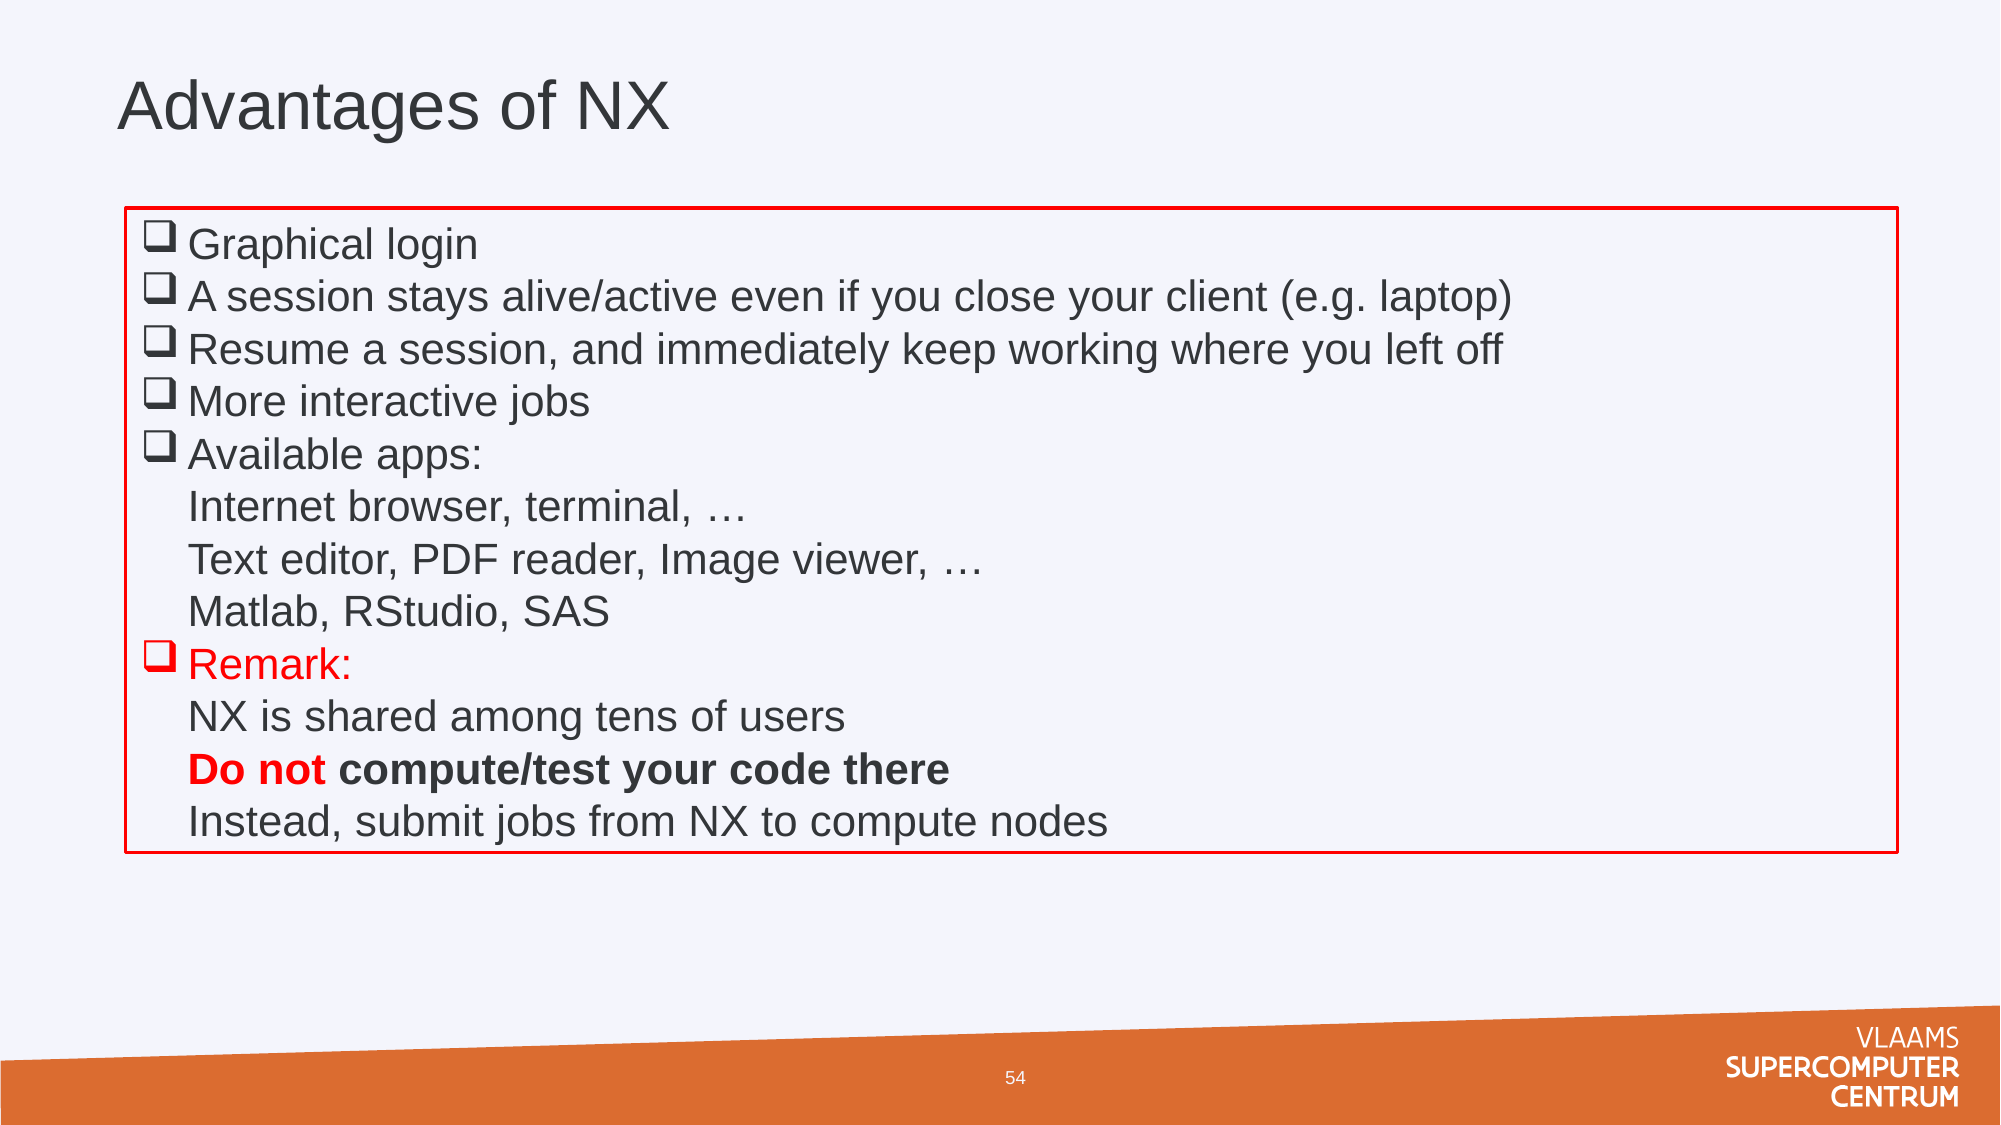

# Advantages of NX
Graphical login
A session stays alive/active even if you close your client (e.g. laptop)
Resume a session, and immediately keep working where you left off
More interactive jobs
Available apps:
Internet browser, terminal, …
Text editor, PDF reader, Image viewer, …
Matlab, RStudio, SAS
Remark:
NX is shared among tens of users
Do not compute/test your code there
Instead, submit jobs from NX to compute nodes
54